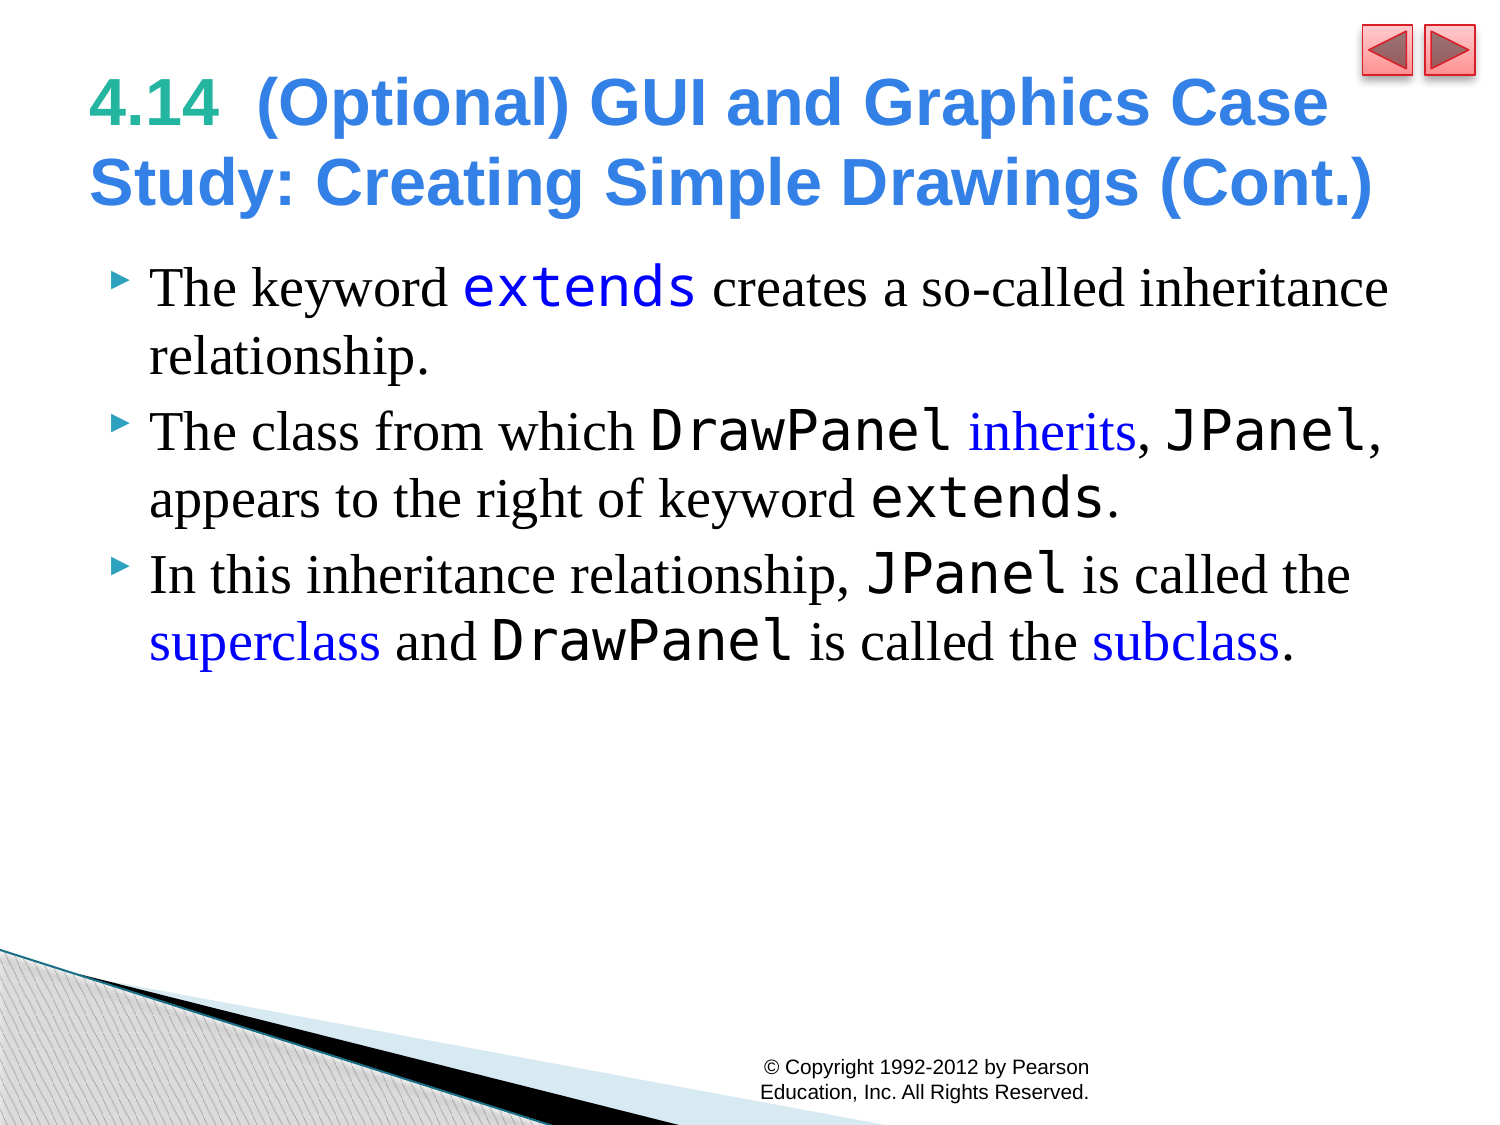

# 4.14  (Optional) GUI and Graphics Case Study: Creating Simple Drawings (Cont.)
The keyword extends creates a so-called inheritance relationship.
The class from which DrawPanel inherits, JPanel, appears to the right of keyword extends.
In this inheritance relationship, JPanel is called the superclass and DrawPanel is called the subclass.
© Copyright 1992-2012 by Pearson Education, Inc. All Rights Reserved.